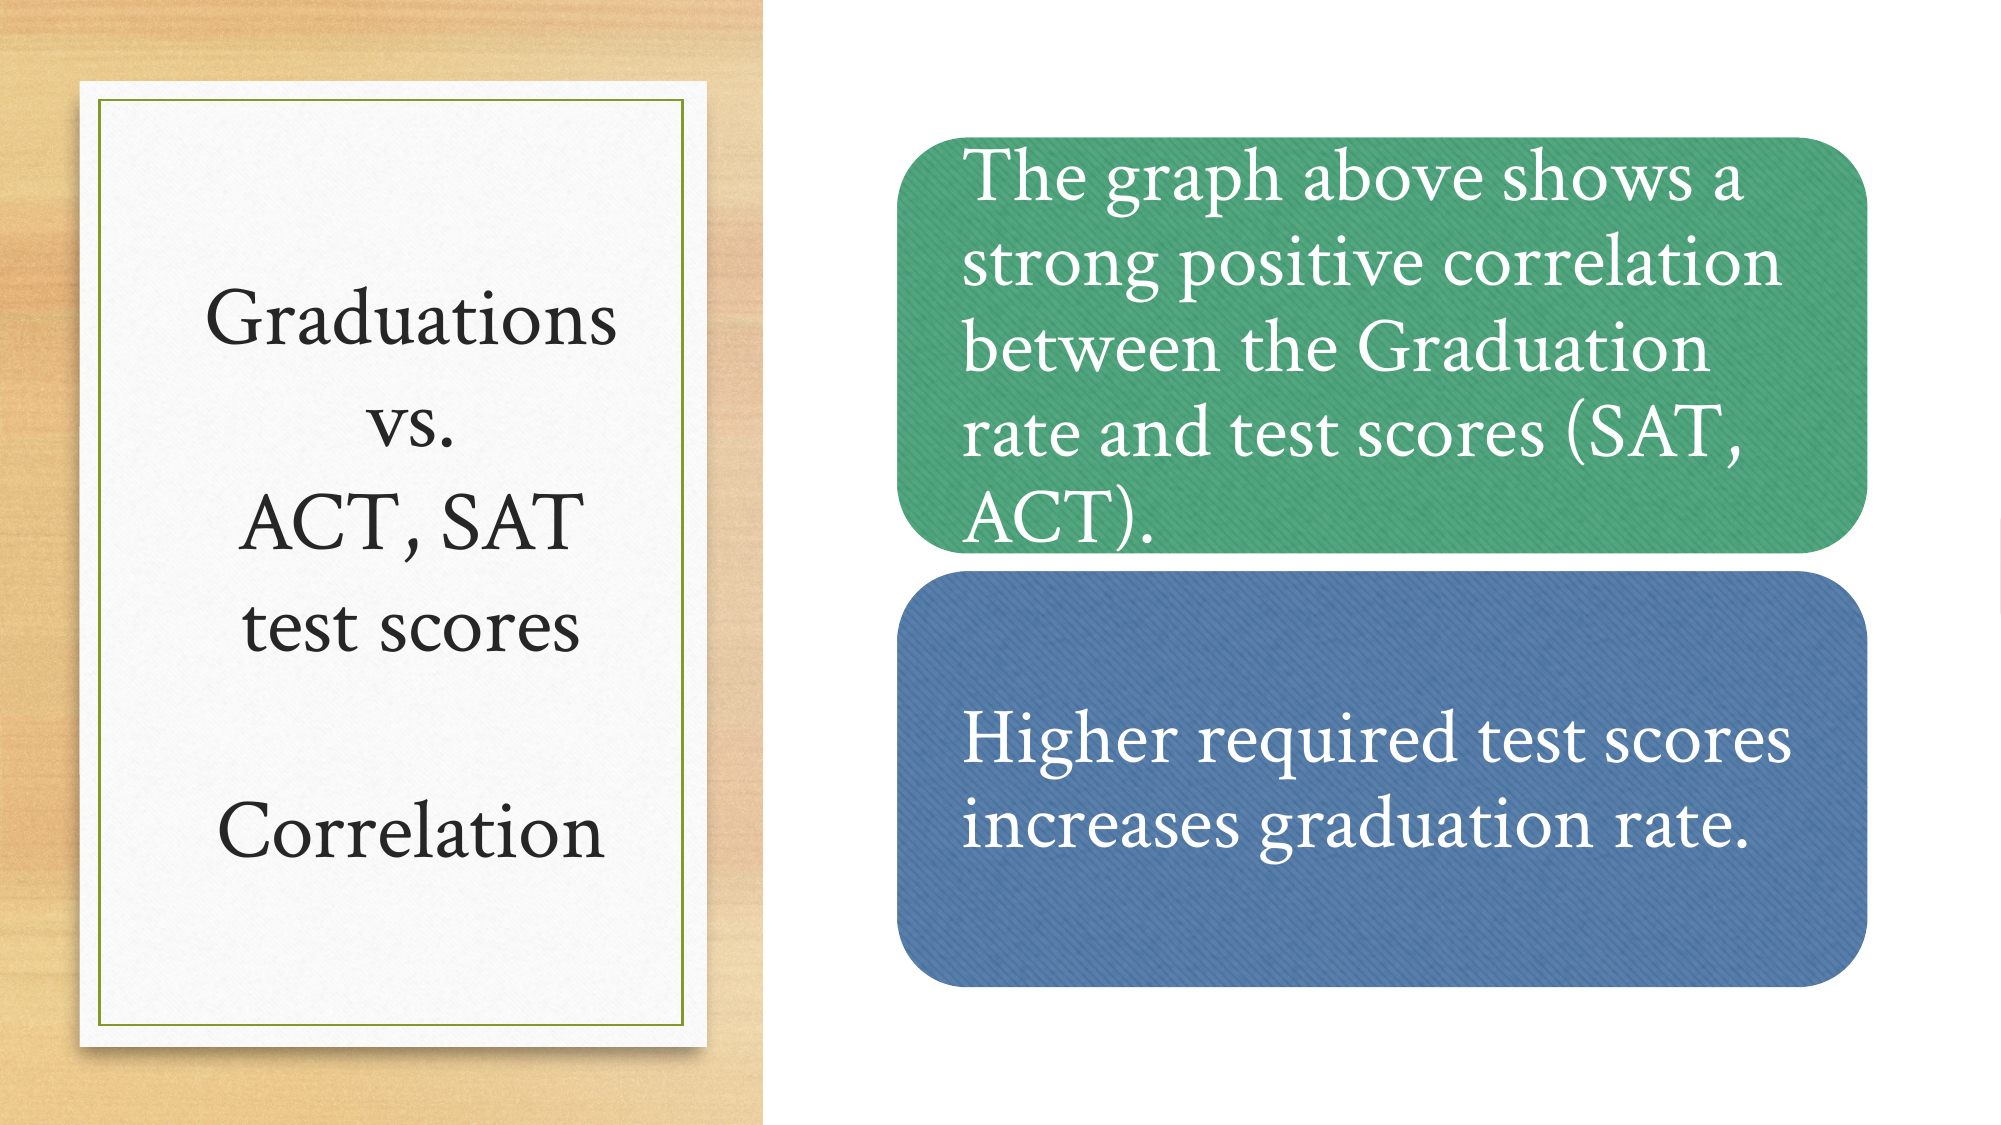

The graph above shows a strong positive correlation between the Graduation rate and test scores (SAT, ACT).
Higher required test scores increases graduation rate.
# Graduations vs. ACT, SAT test scores Correlation